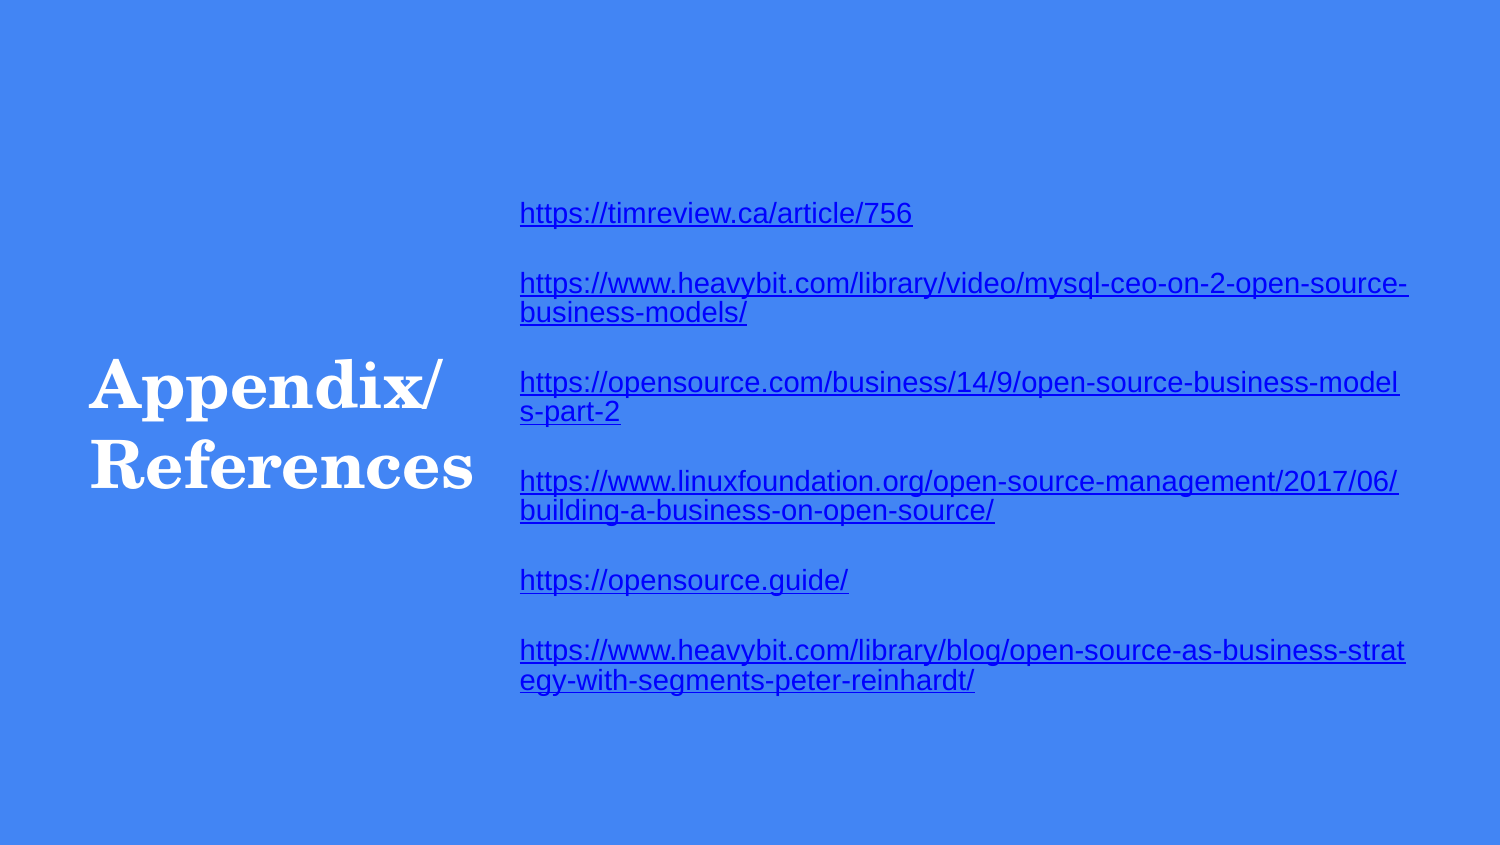

https://timreview.ca/article/756

https://www.heavybit.com/library/video/mysql-ceo-on-2-open-source-business-models/

https://opensource.com/business/14/9/open-source-business-models-part-2

https://www.linuxfoundation.org/open-source-management/2017/06/building-a-business-on-open-source/

https://opensource.guide/

https://www.heavybit.com/library/blog/open-source-as-business-strategy-with-segments-peter-reinhardt/
Appendix/
References